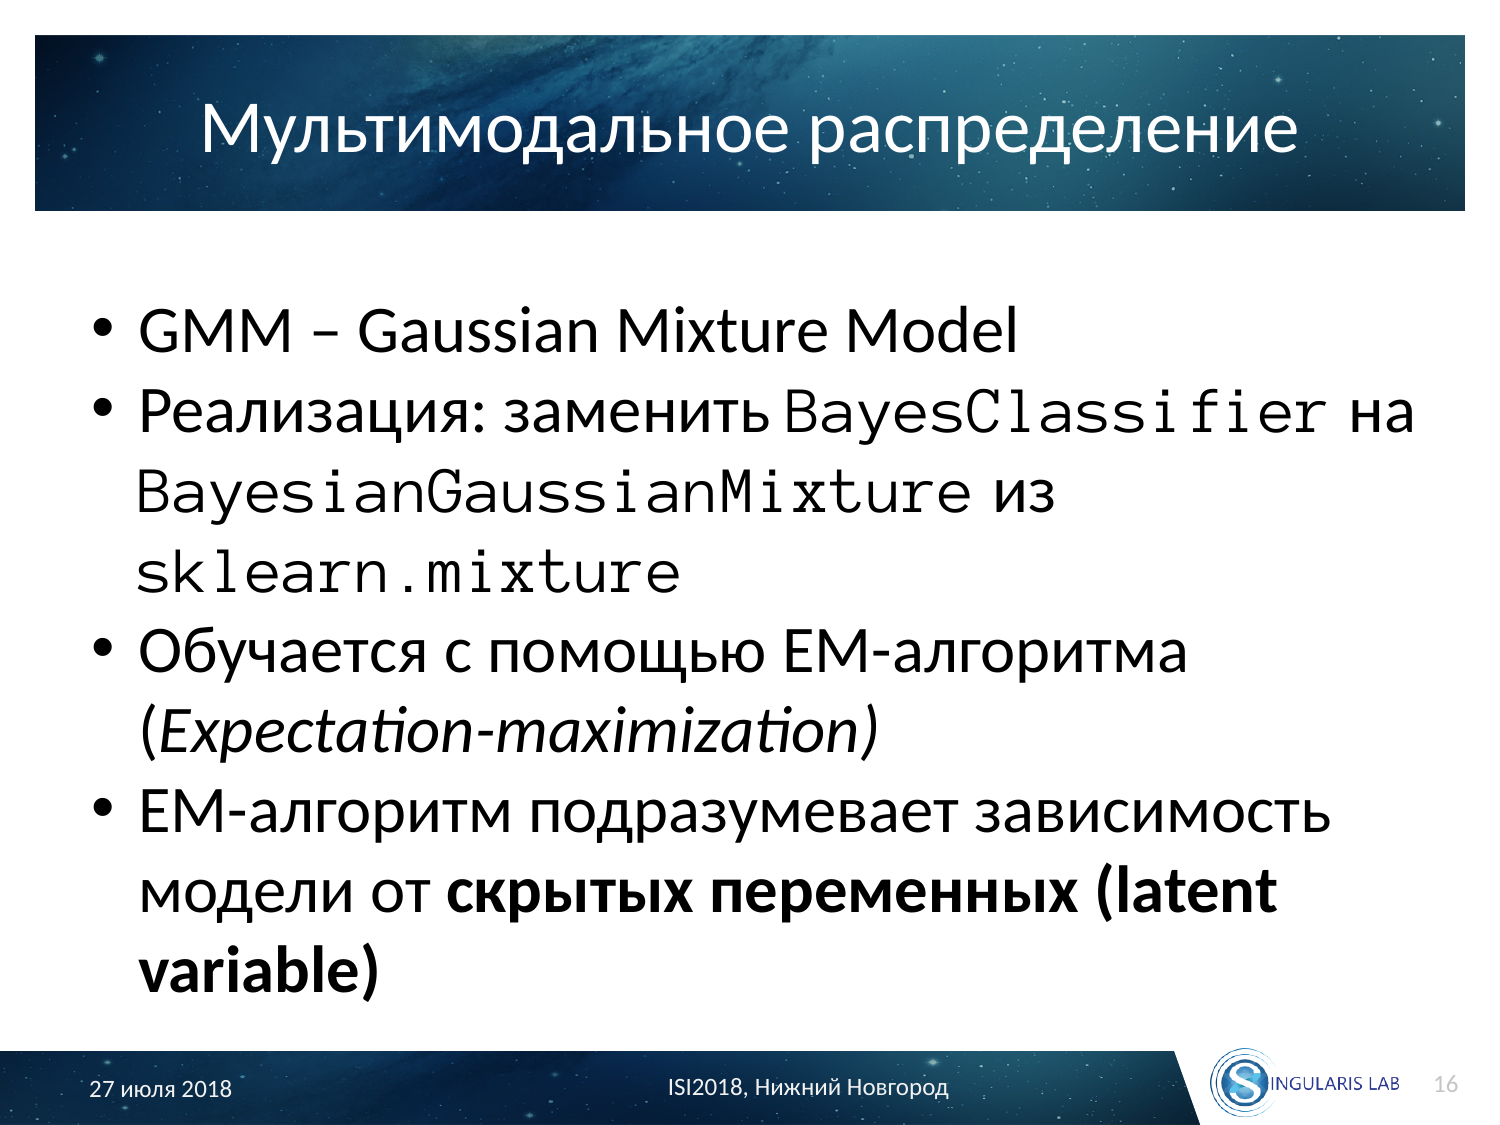

# Мультимодальное распределение
GMM – Gaussian Mixture Model
Реализация: заменить BayesClassifier на BayesianGaussianMixture из sklearn.mixture
Обучается с помощью EM-алгоритма (Expectation-maximization)
EM-алгоритм подразумевает зависимость модели от скрытых переменных (latent variable)
16
ISI2018, Нижний Новгород
27 июля 2018